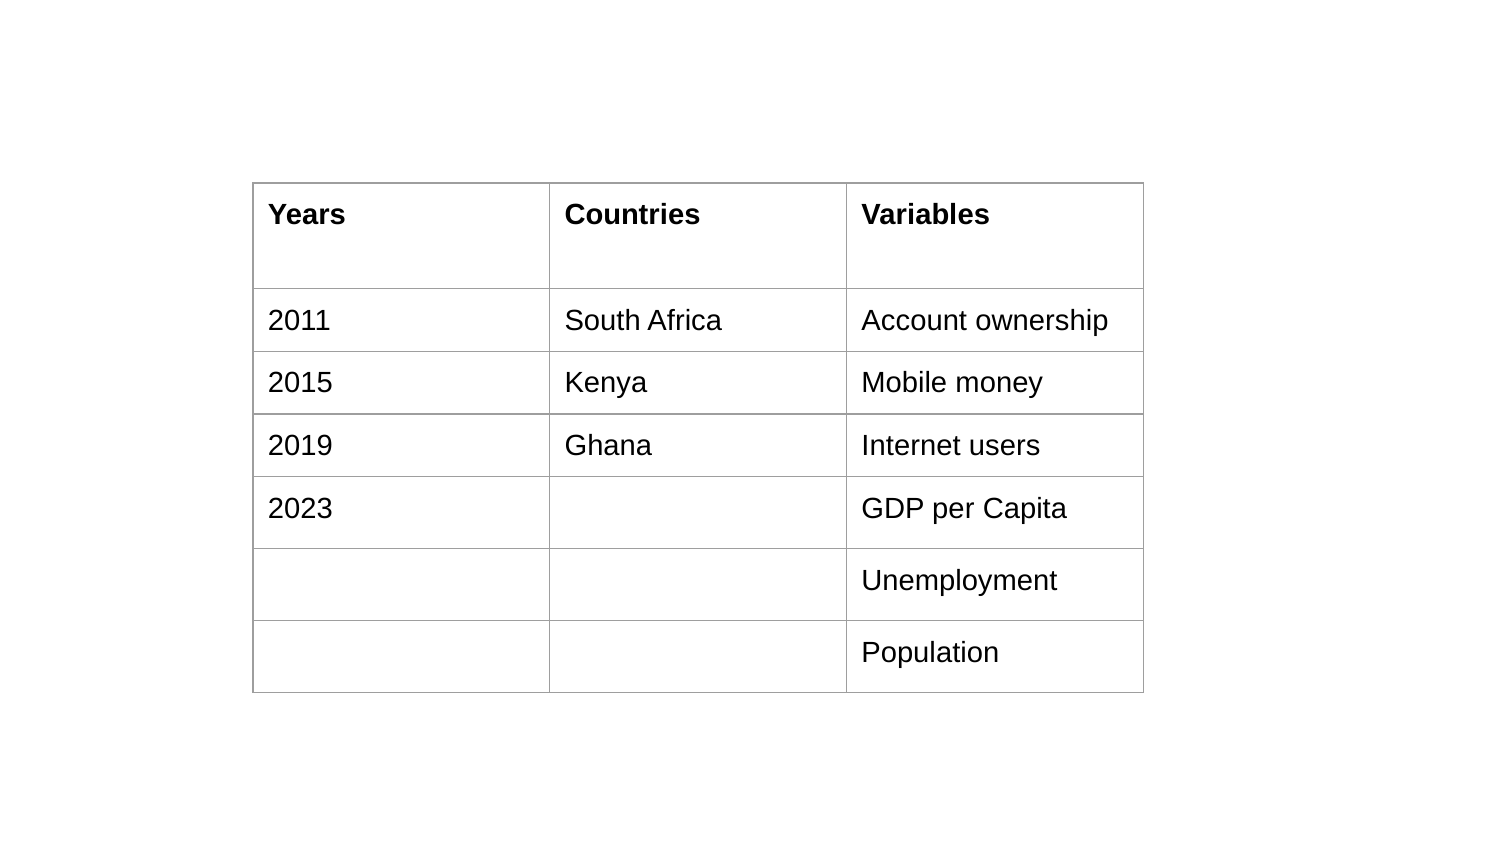

| Years | Countries | Variables |
| --- | --- | --- |
| 2011 | South Africa | Account ownership |
| 2015 | Kenya | Mobile money |
| 2019 | Ghana | Internet users |
| 2023 |  | GDP per Capita |
|  |  | Unemployment |
|  |  | Population |